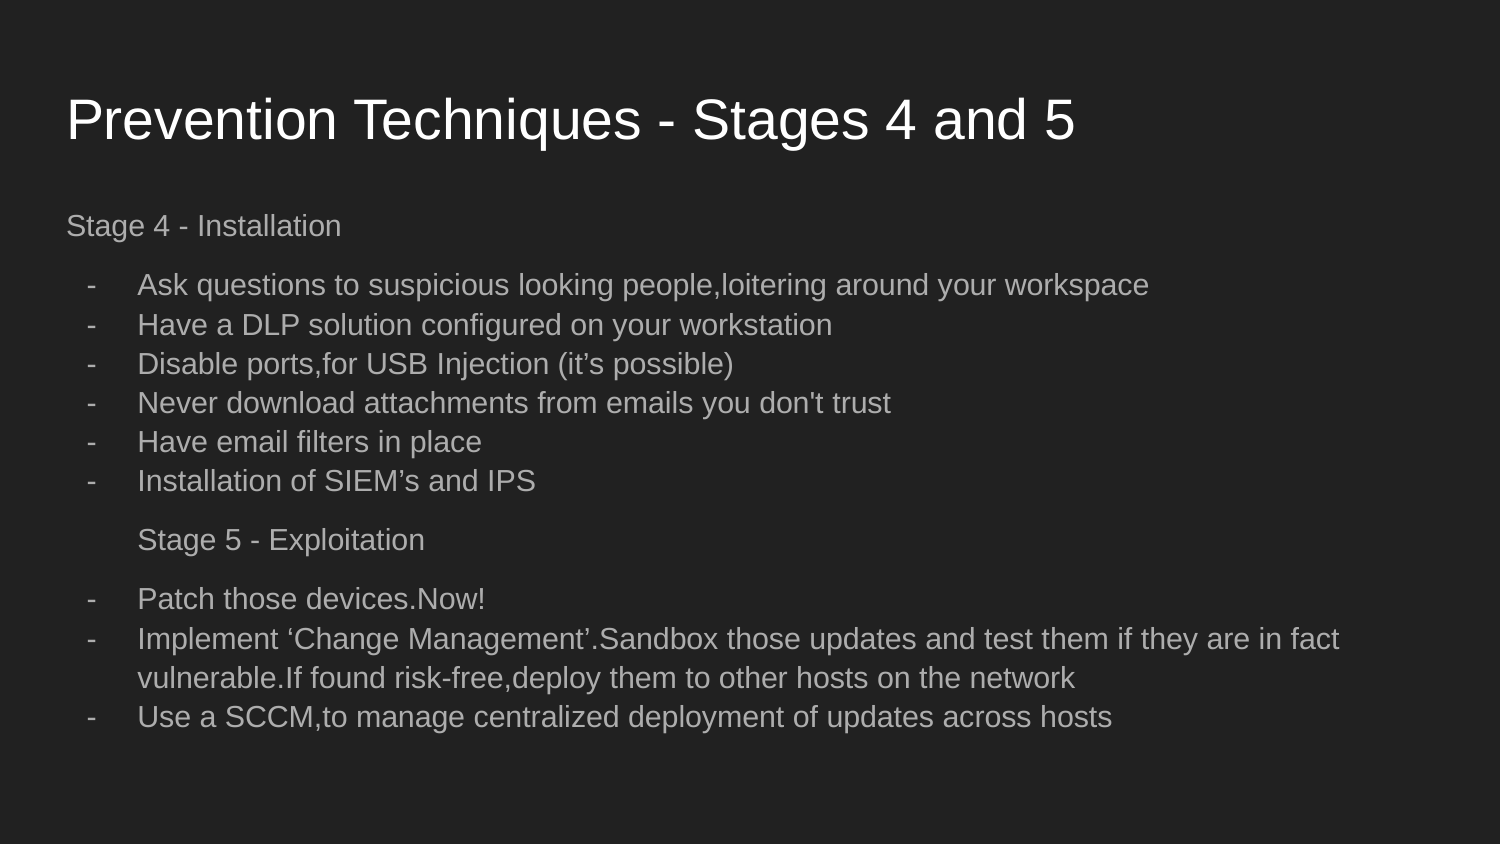

# Prevention Techniques - Stages 4 and 5
Stage 4 - Installation
Ask questions to suspicious looking people,loitering around your workspace
Have a DLP solution configured on your workstation
Disable ports,for USB Injection (it’s possible)
Never download attachments from emails you don't trust
Have email filters in place
Installation of SIEM’s and IPS
Stage 5 - Exploitation
Patch those devices.Now!
Implement ‘Change Management’.Sandbox those updates and test them if they are in fact vulnerable.If found risk-free,deploy them to other hosts on the network
Use a SCCM,to manage centralized deployment of updates across hosts